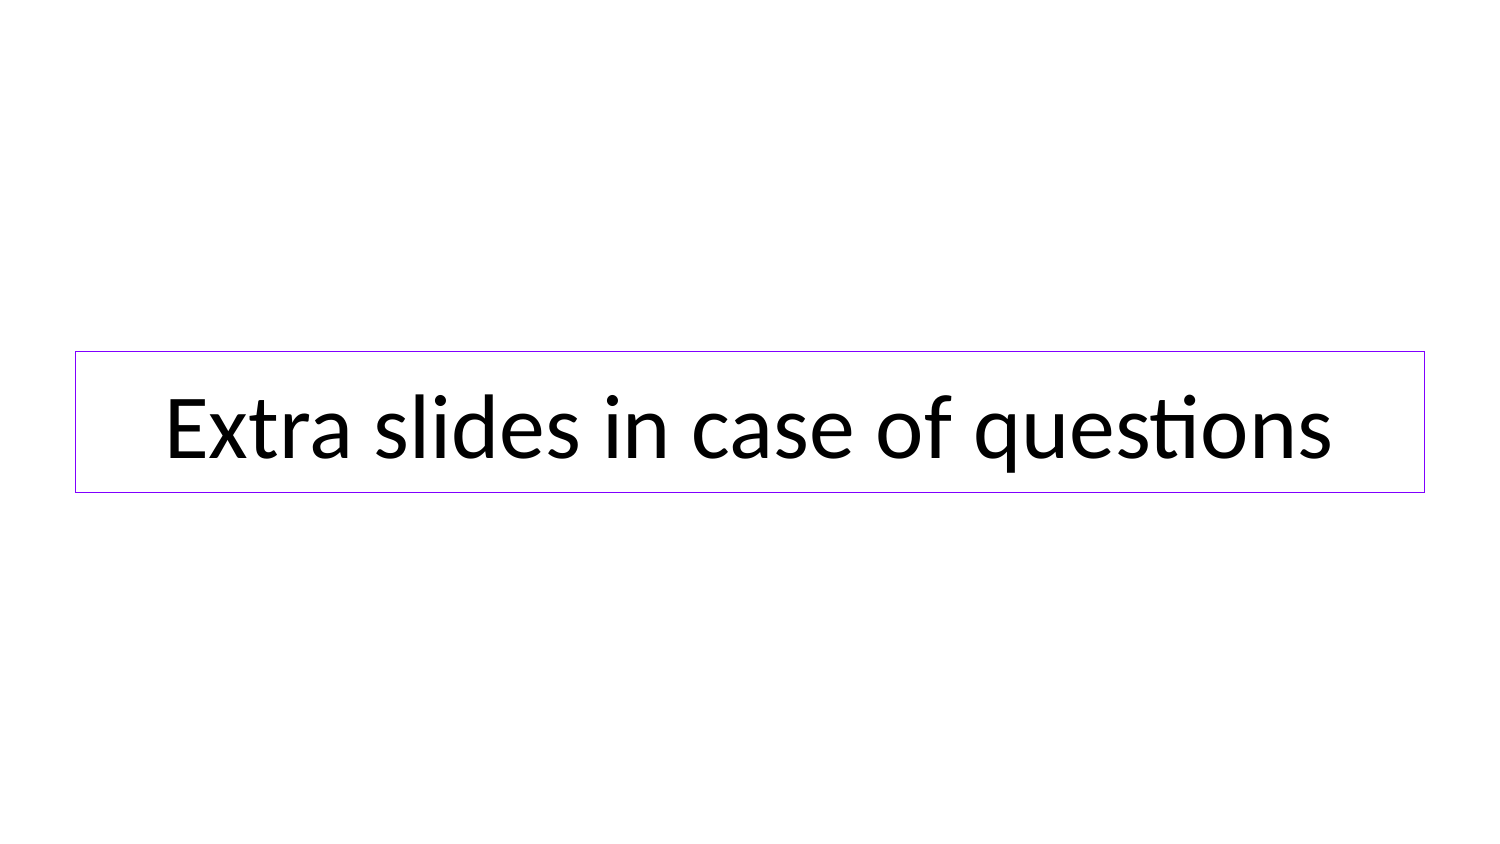

# Extra slides in case of questions